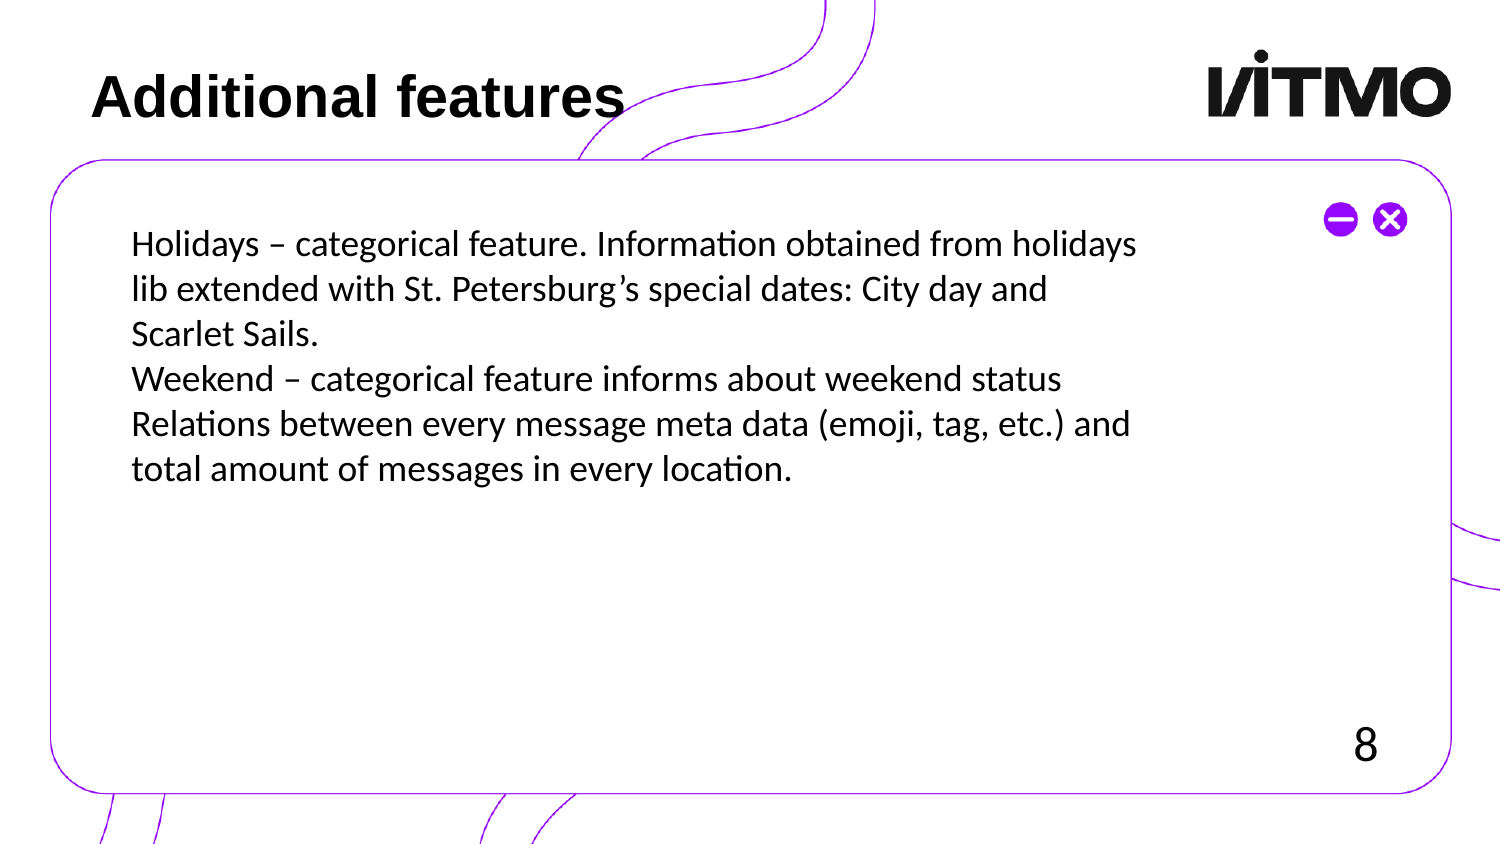

# Additional features
Holidays – categorical feature. Information obtained from holidays lib extended with St. Petersburg’s special dates: City day and Scarlet Sails.
Weekend – categorical feature informs about weekend status
Relations between every message meta data (emoji, tag, etc.) and total amount of messages in every location.
8